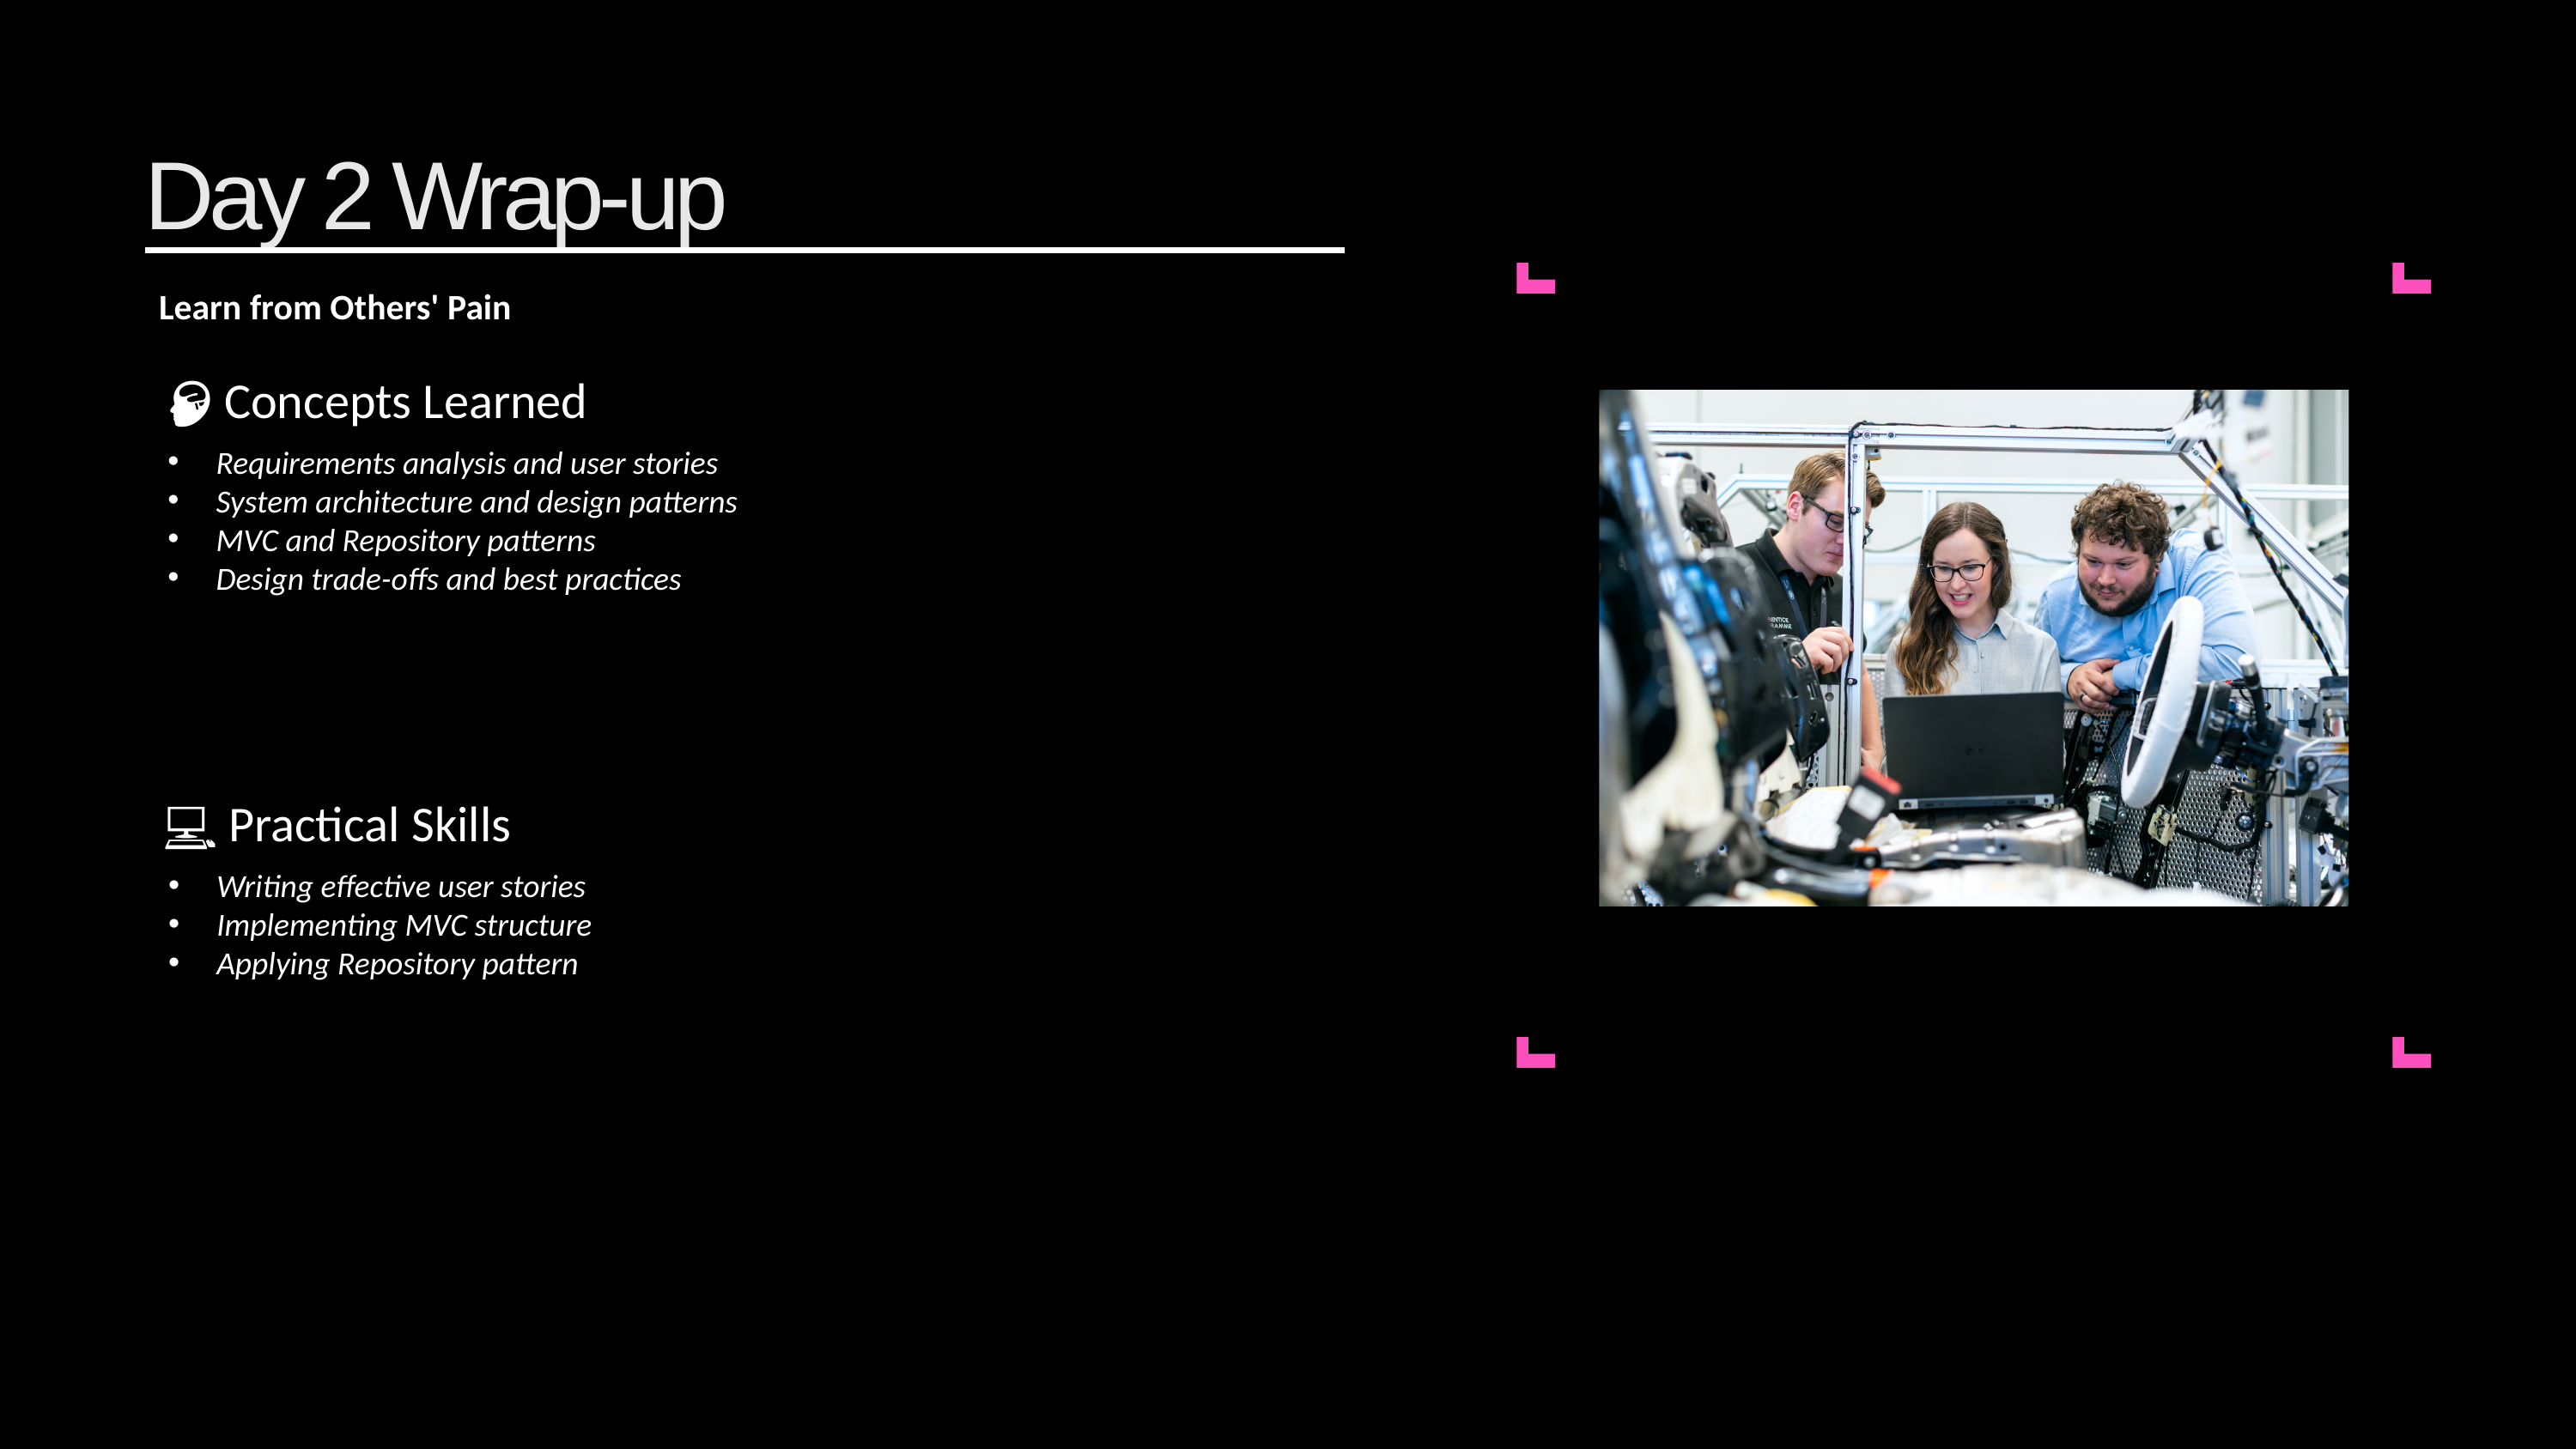

Day 2 Wrap-up

Learn from Others' Pain
🧠 Concepts Learned

Requirements analysis and user stories
System architecture and design patterns
MVC and Repository patterns
Design trade-offs and best practices
💻 Practical Skills
Writing effective user stories
Implementing MVC structure
Applying Repository pattern